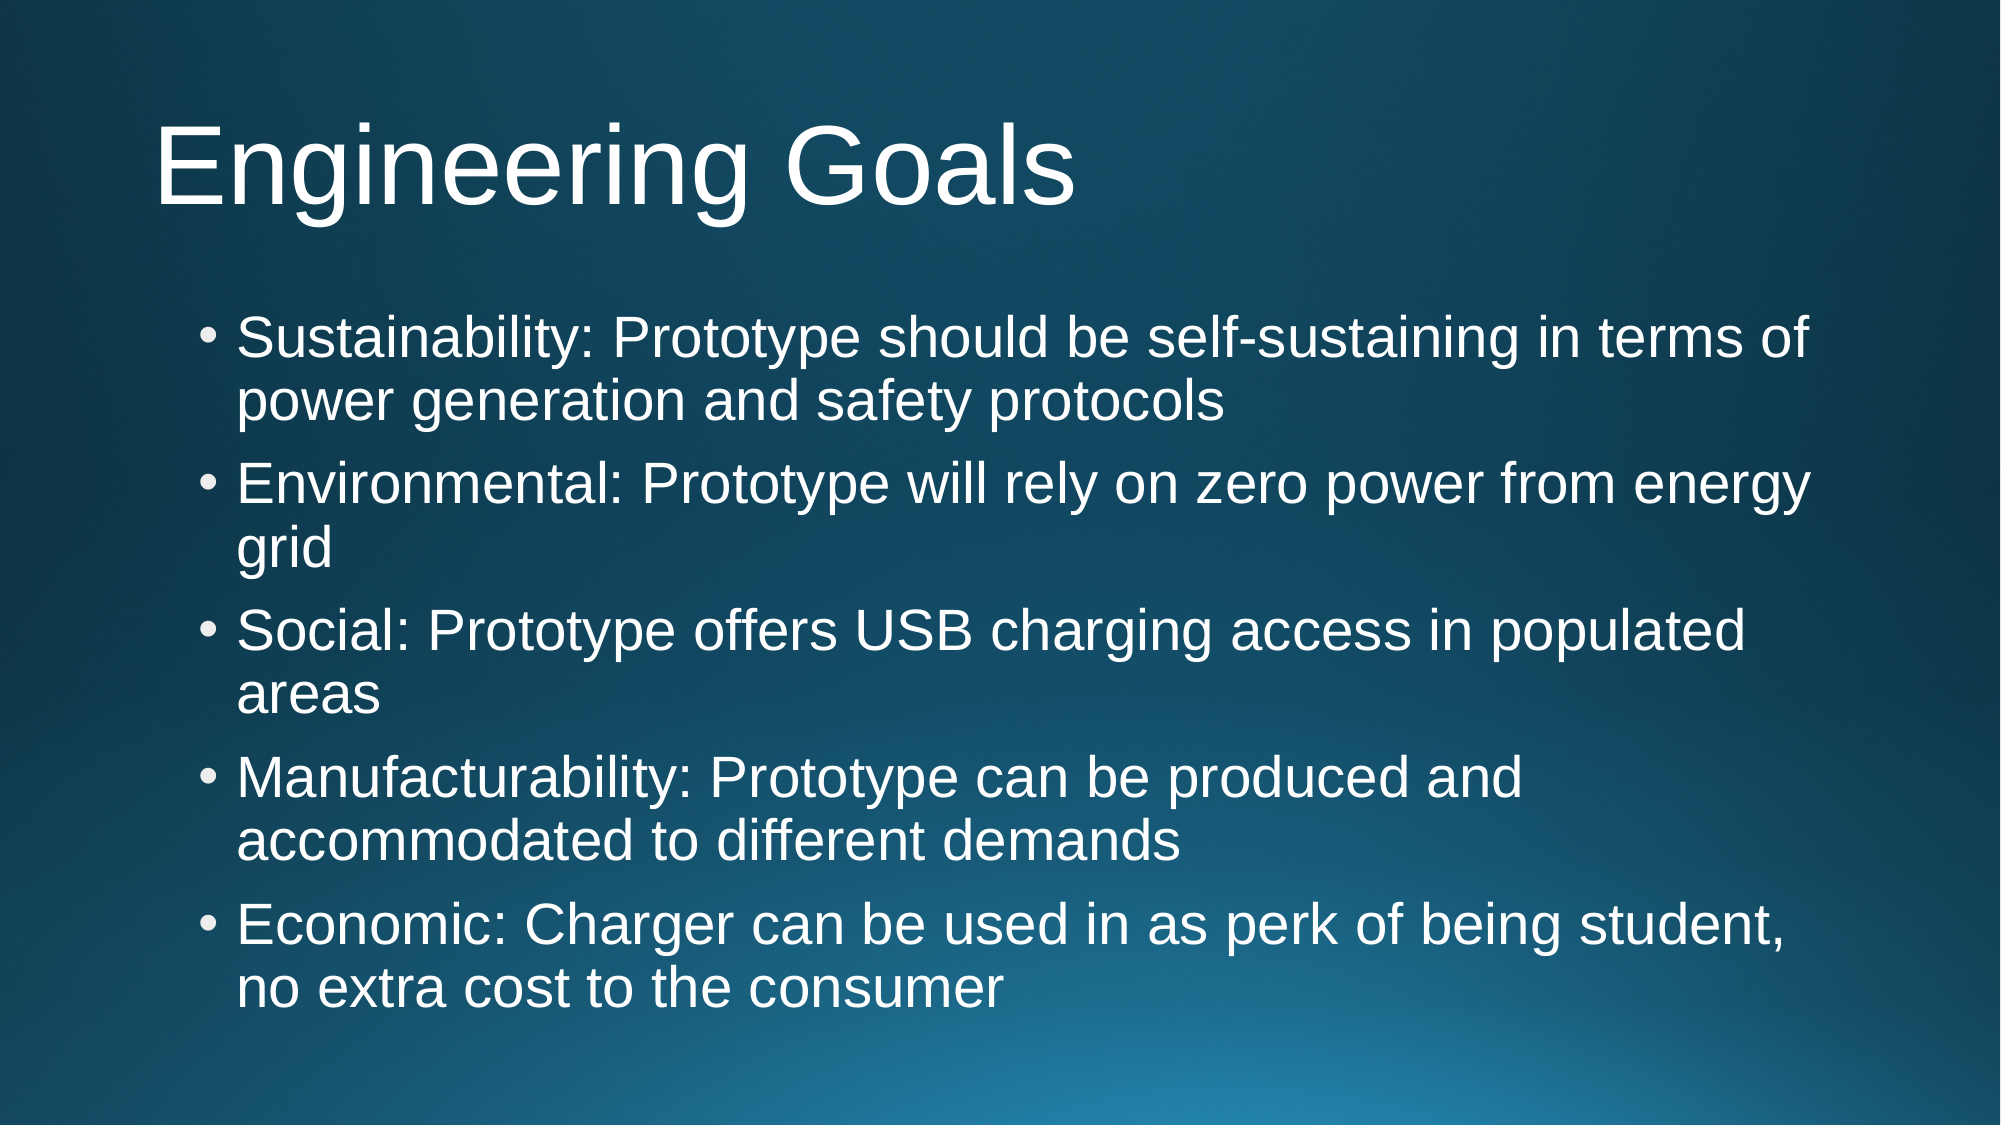

# Engineering Goals
Sustainability: Prototype should be self-sustaining in terms of power generation and safety protocols
Environmental: Prototype will rely on zero power from energy grid
Social: Prototype offers USB charging access in populated areas
Manufacturability: Prototype can be produced and accommodated to different demands
Economic: Charger can be used in as perk of being student, no extra cost to the consumer